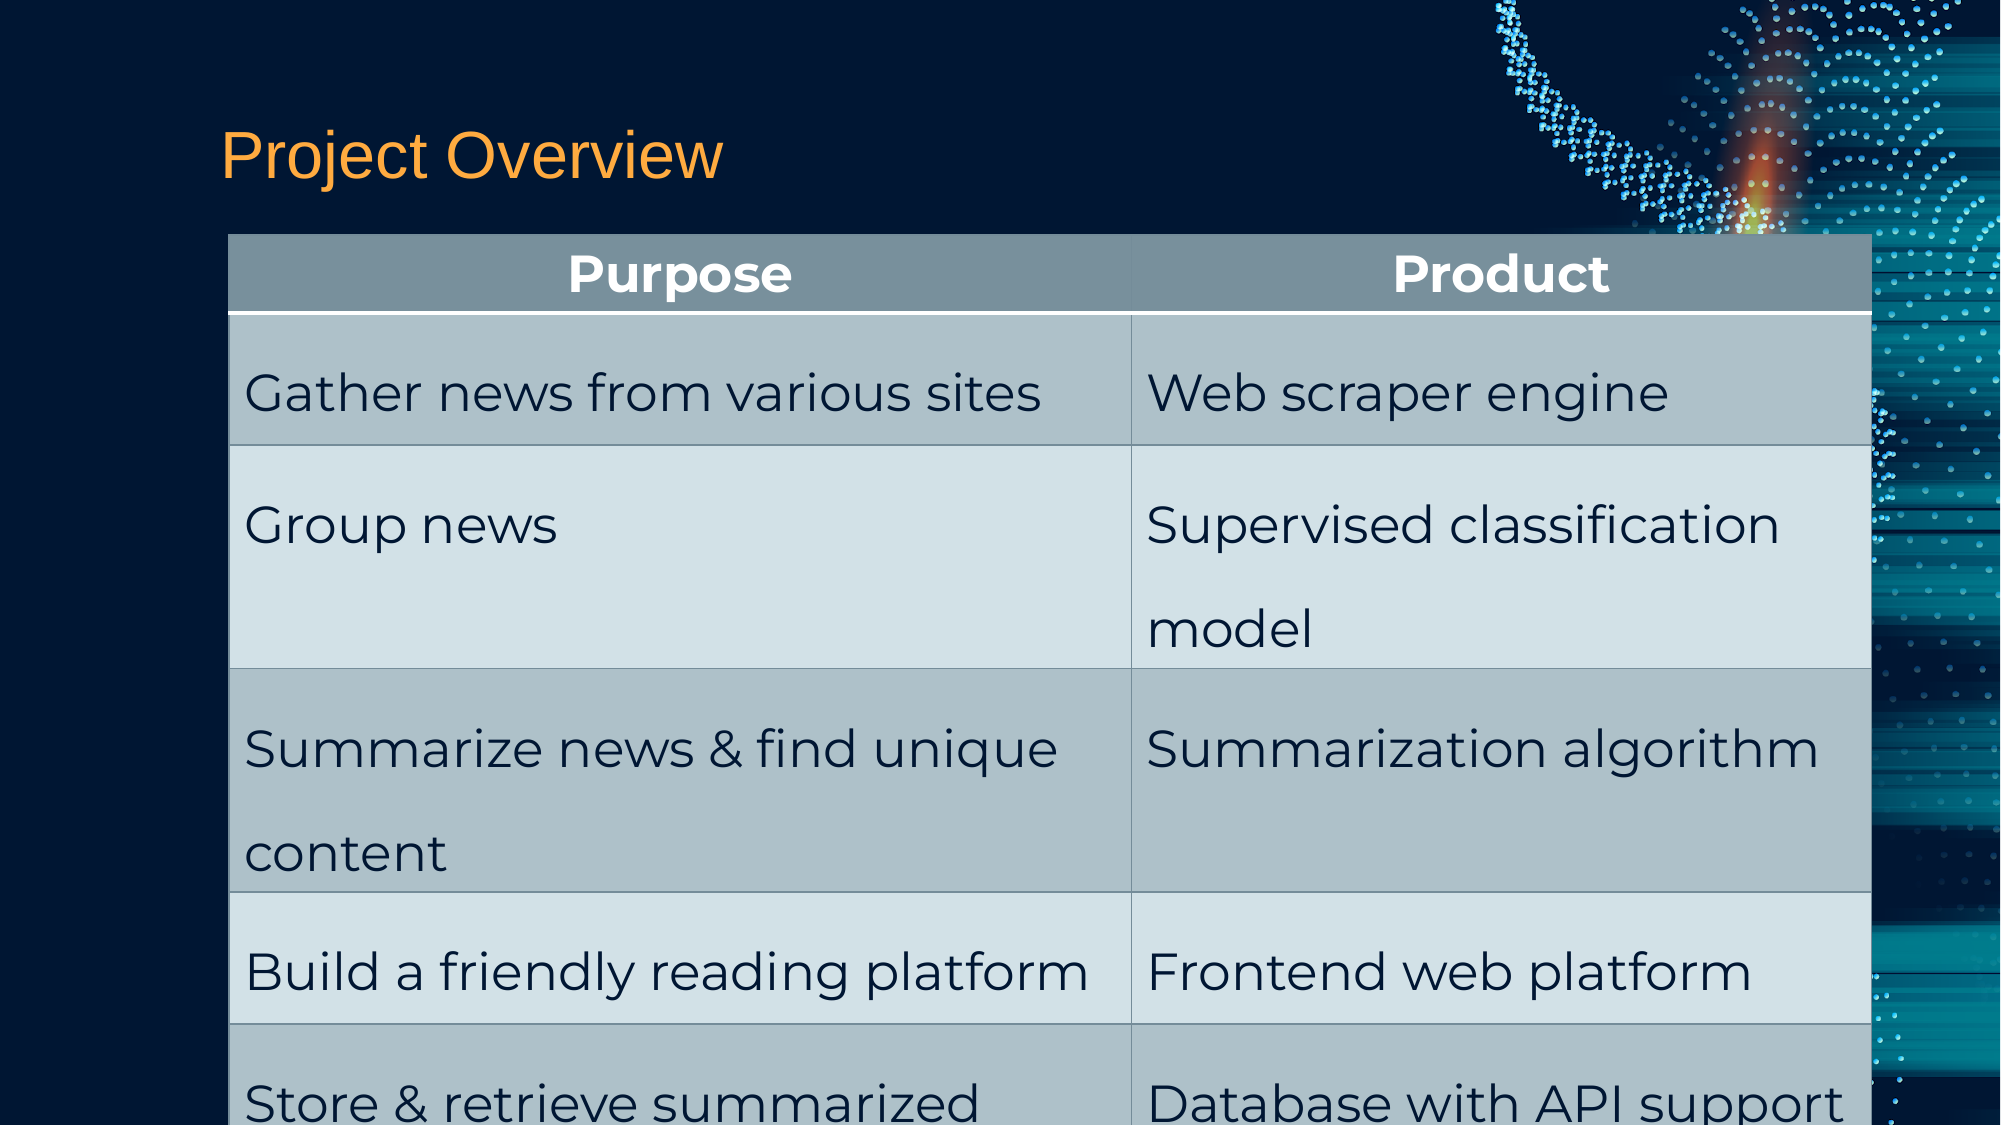

# Project Overview
| Purpose | Product |
| --- | --- |
| Gather news from various sites | Web scraper engine |
| Group news | Supervised classification model |
| Summarize news & find unique content | Summarization algorithm |
| Build a friendly reading platform | Frontend web platform |
| Store & retrieve summarized news | Database with API support |